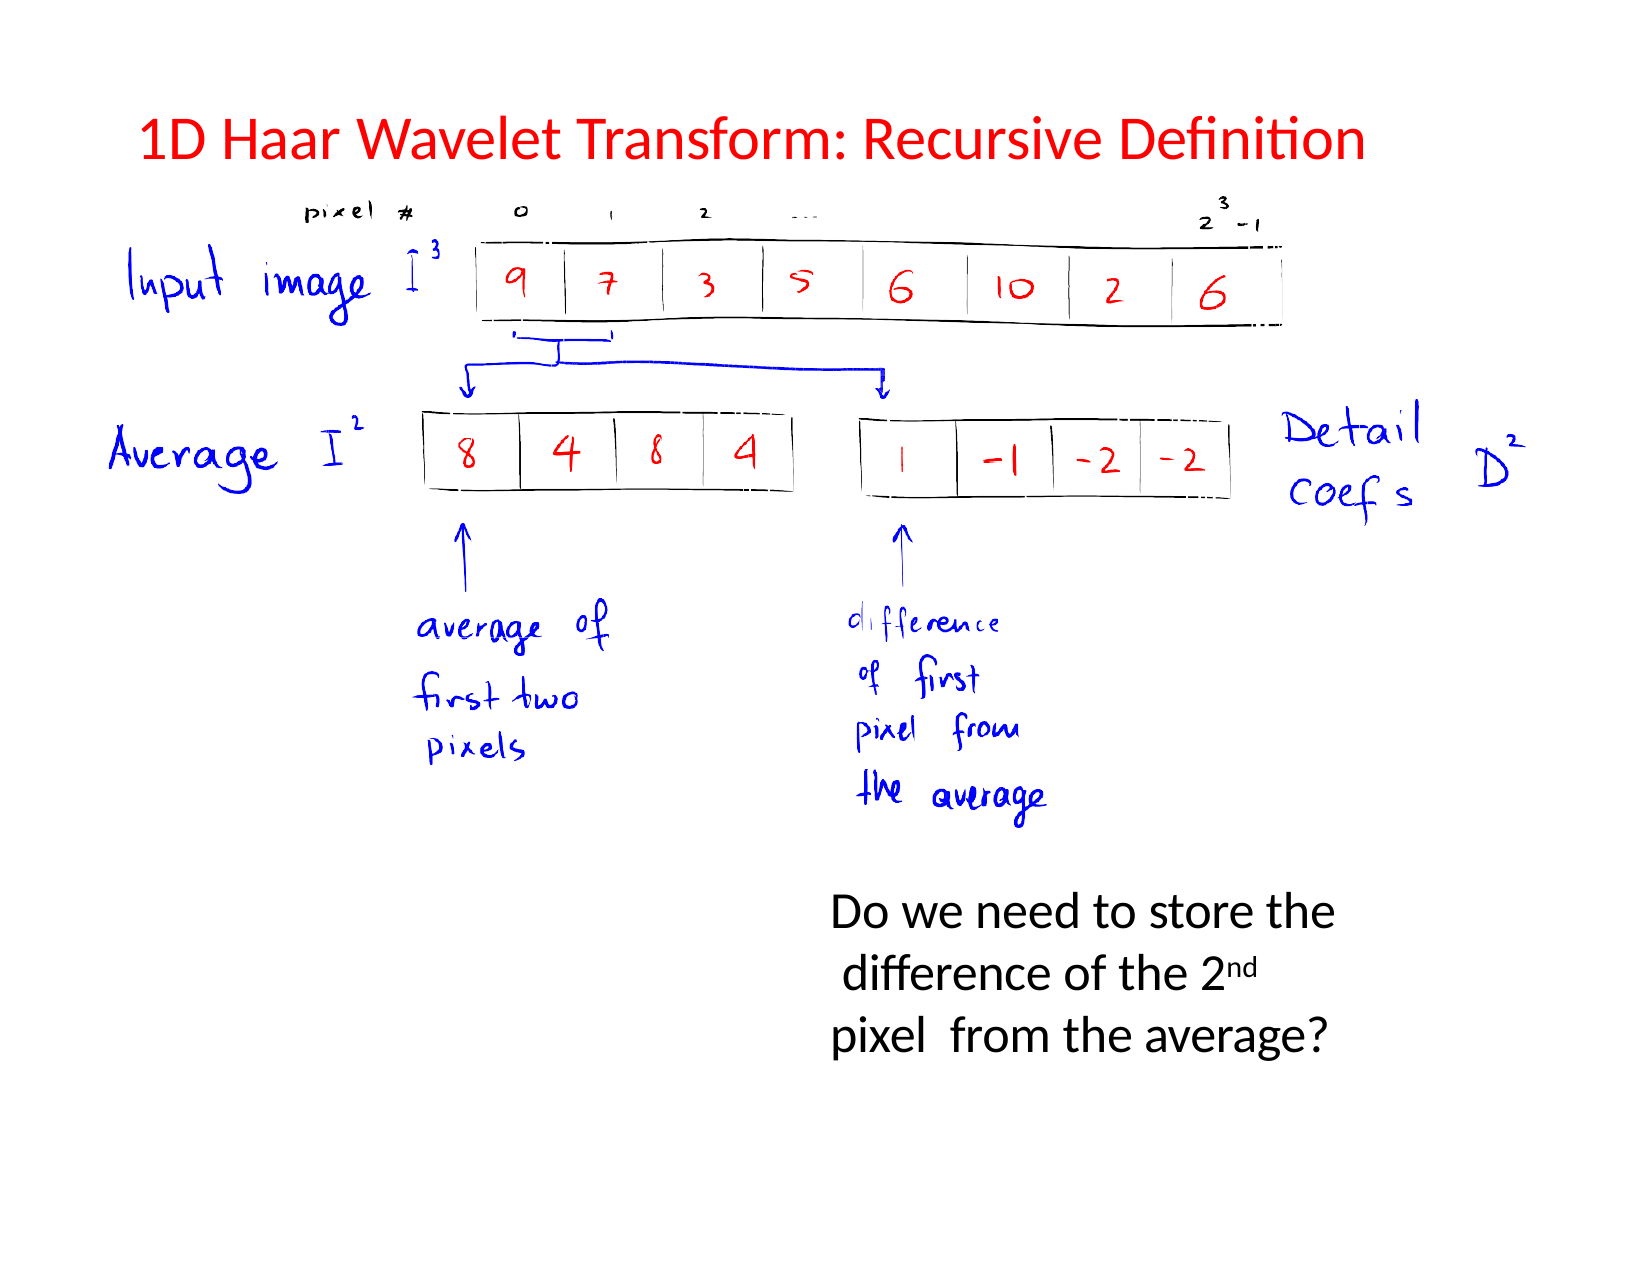

# 1D Haar Wavelet Transform: Recursive Definition

Do we need to store the  difference of the 2nd pixel  from the average?